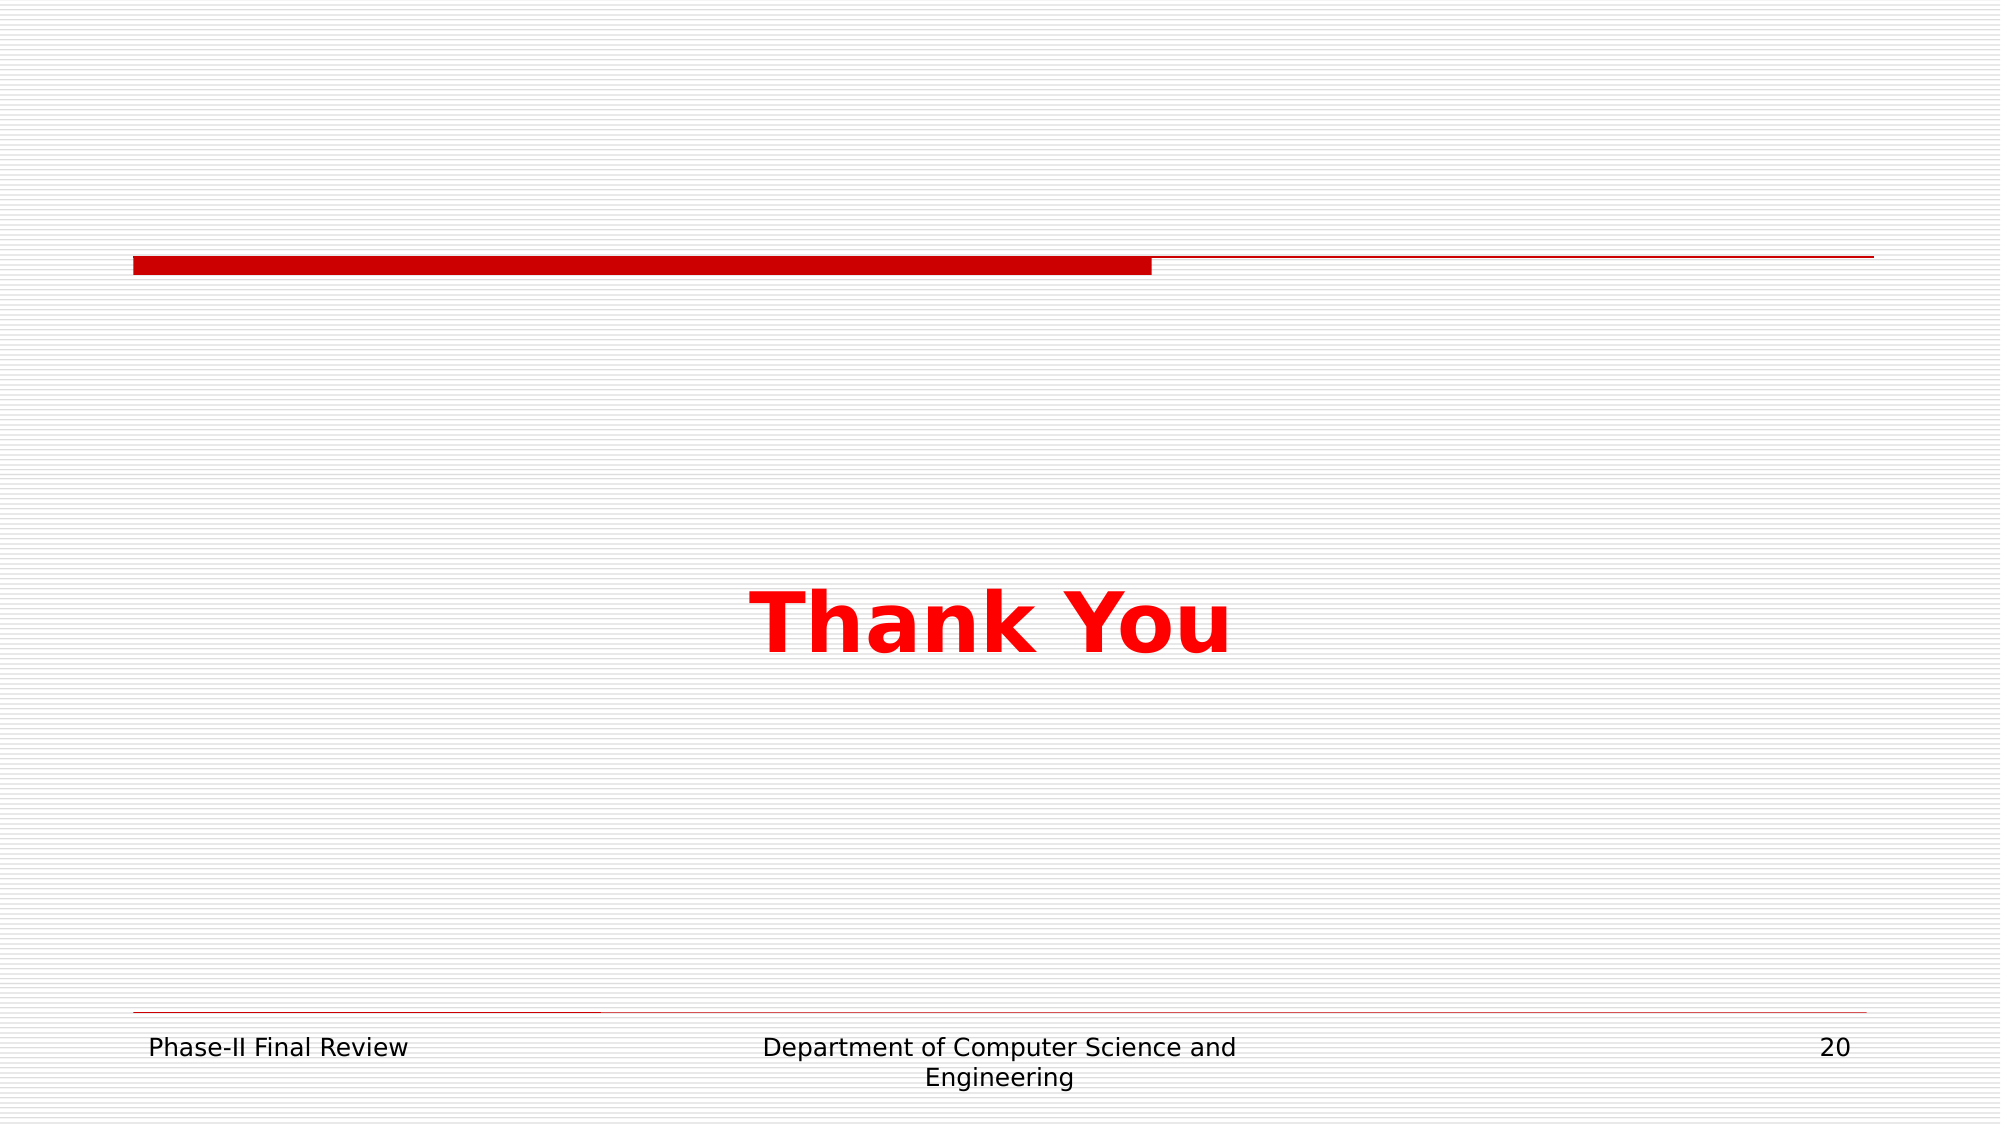

# Thank You
Phase-II Final Review
Department of Computer Science and Engineering
20